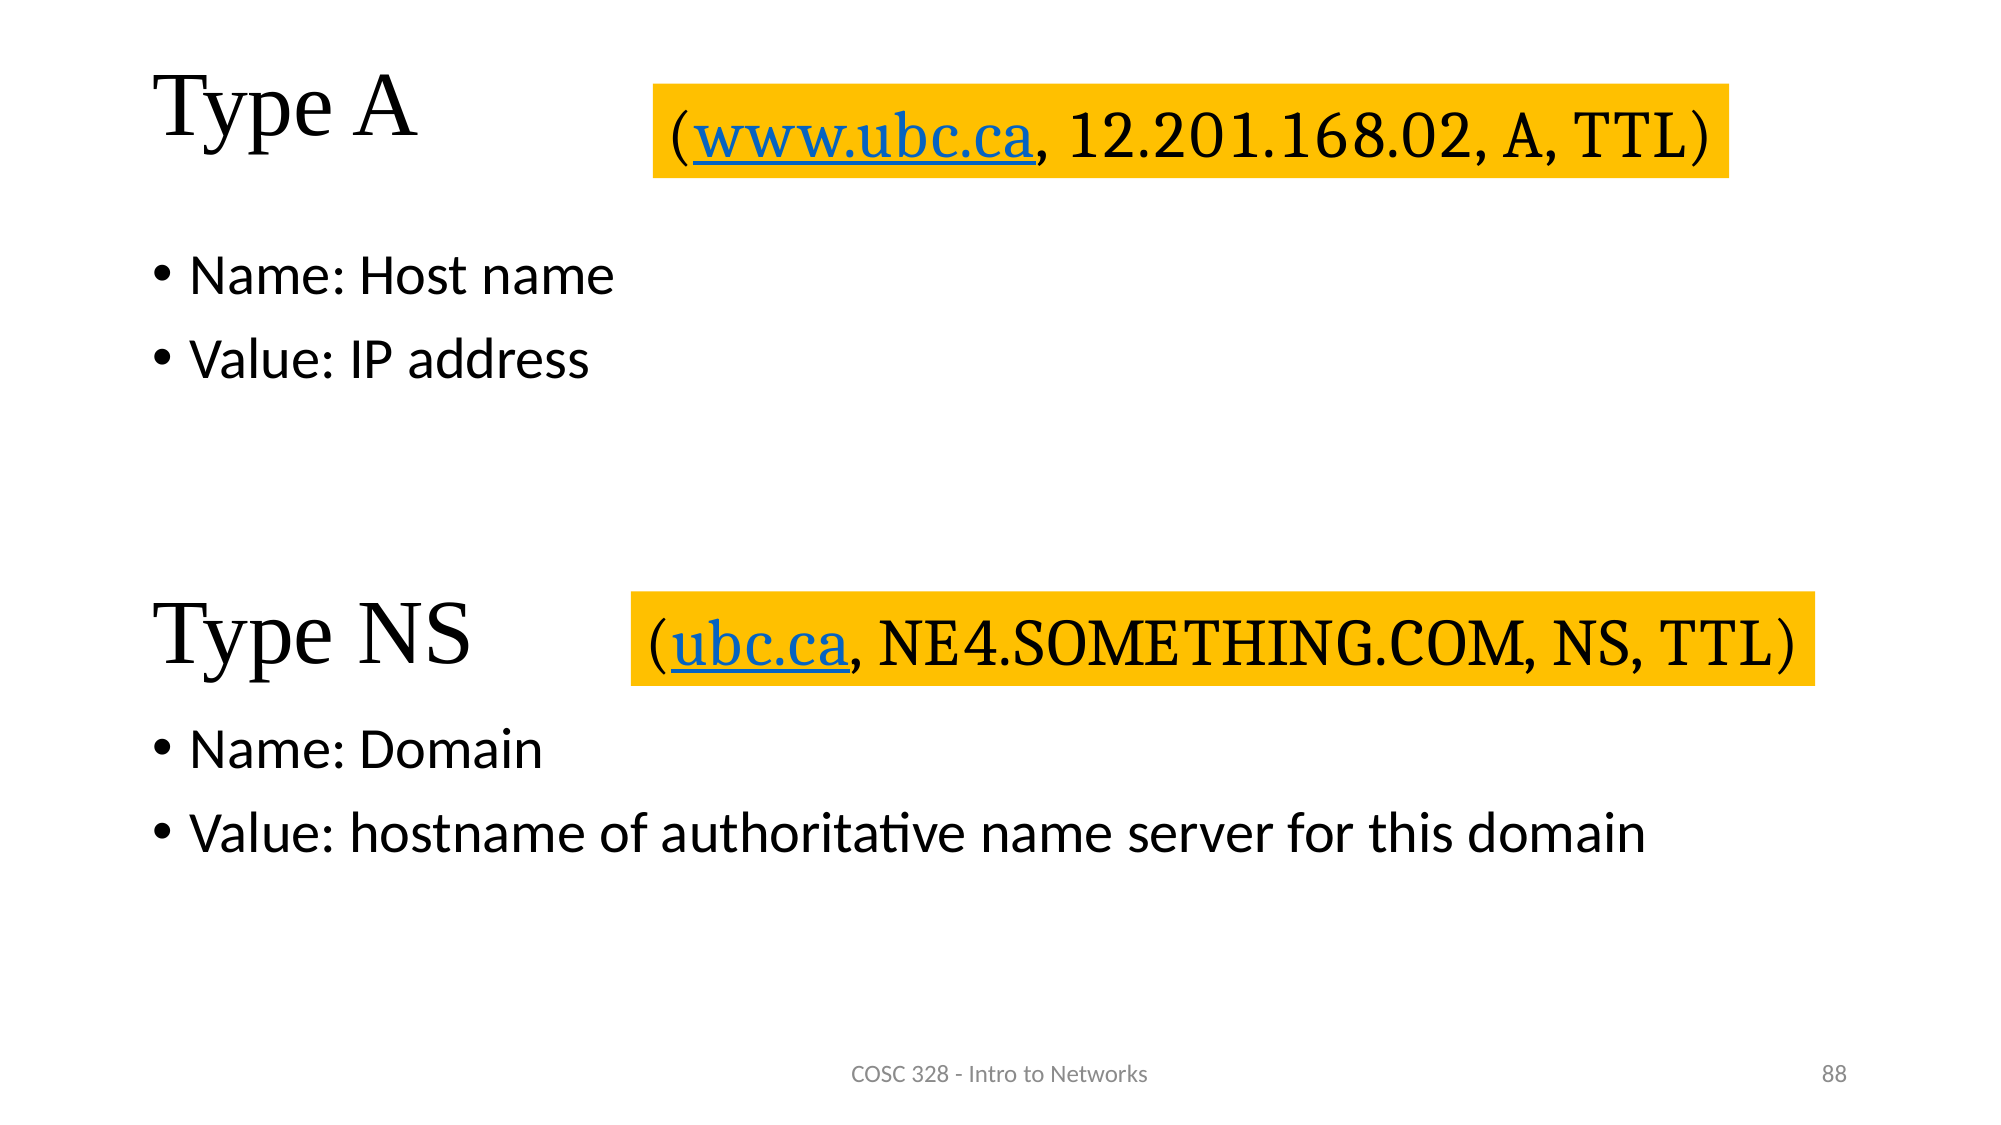

# Type A
(www.ubc.ca, 12.201.168.02, A, TTL)
Name: Host name
Value: IP address
Type NS
(ubc.ca, NE4.SOMETHING.COM, NS, TTL)
Name: Domain
Value: hostname of authoritative name server for this domain

COSC 328 - Intro to Networks
88